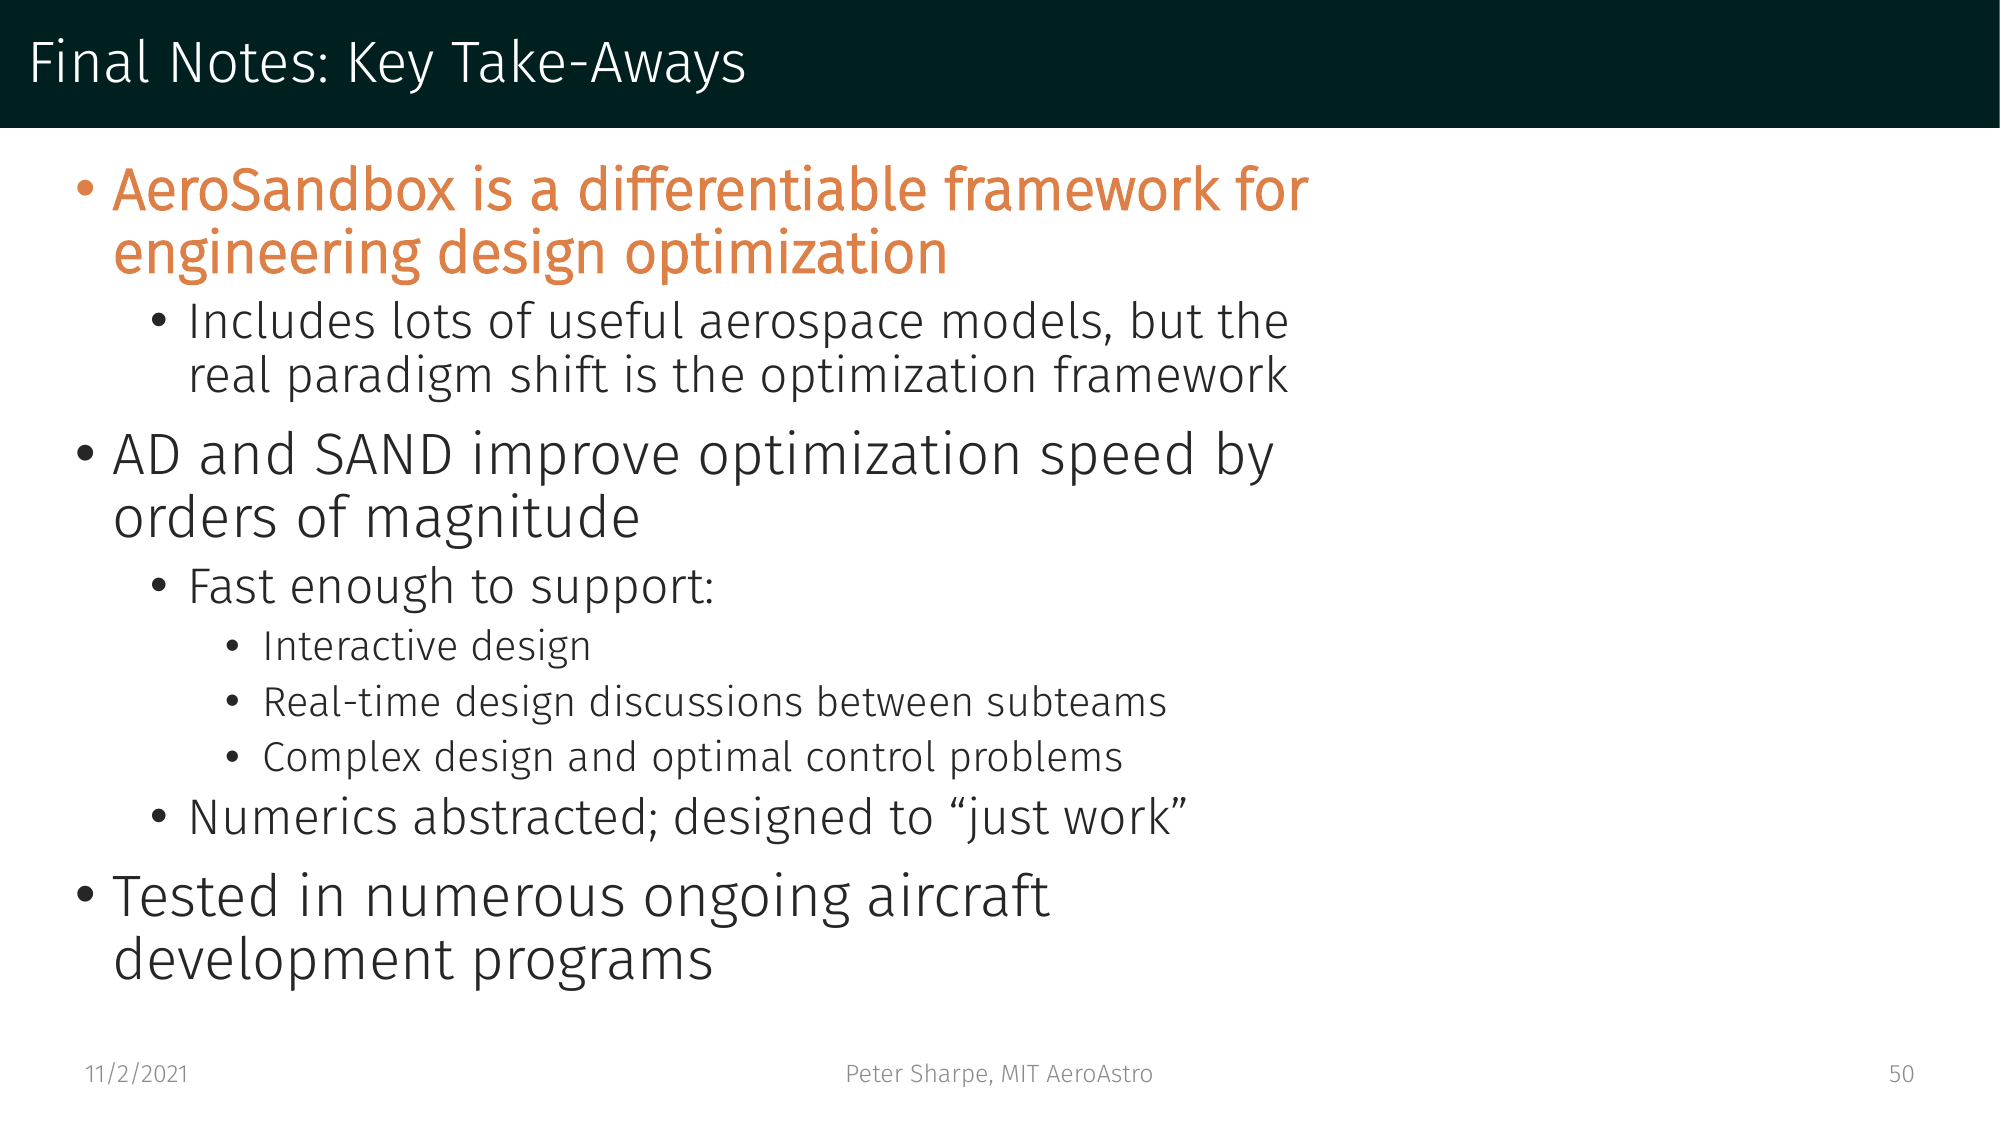

# Final Notes: Key Take-Aways
AeroSandbox is a differentiable framework for engineering design optimization
Includes lots of useful aerospace models, but the real paradigm shift is the optimization framework
AD and SAND improve optimization speed by orders of magnitude
Fast enough to support:
Interactive design
Real-time design discussions between subteams
Complex design and optimal control problems
Numerics abstracted; designed to “just work”
Tested in numerous ongoing aircraft development programs
11/2/2021
50
Peter Sharpe, MIT AeroAstro